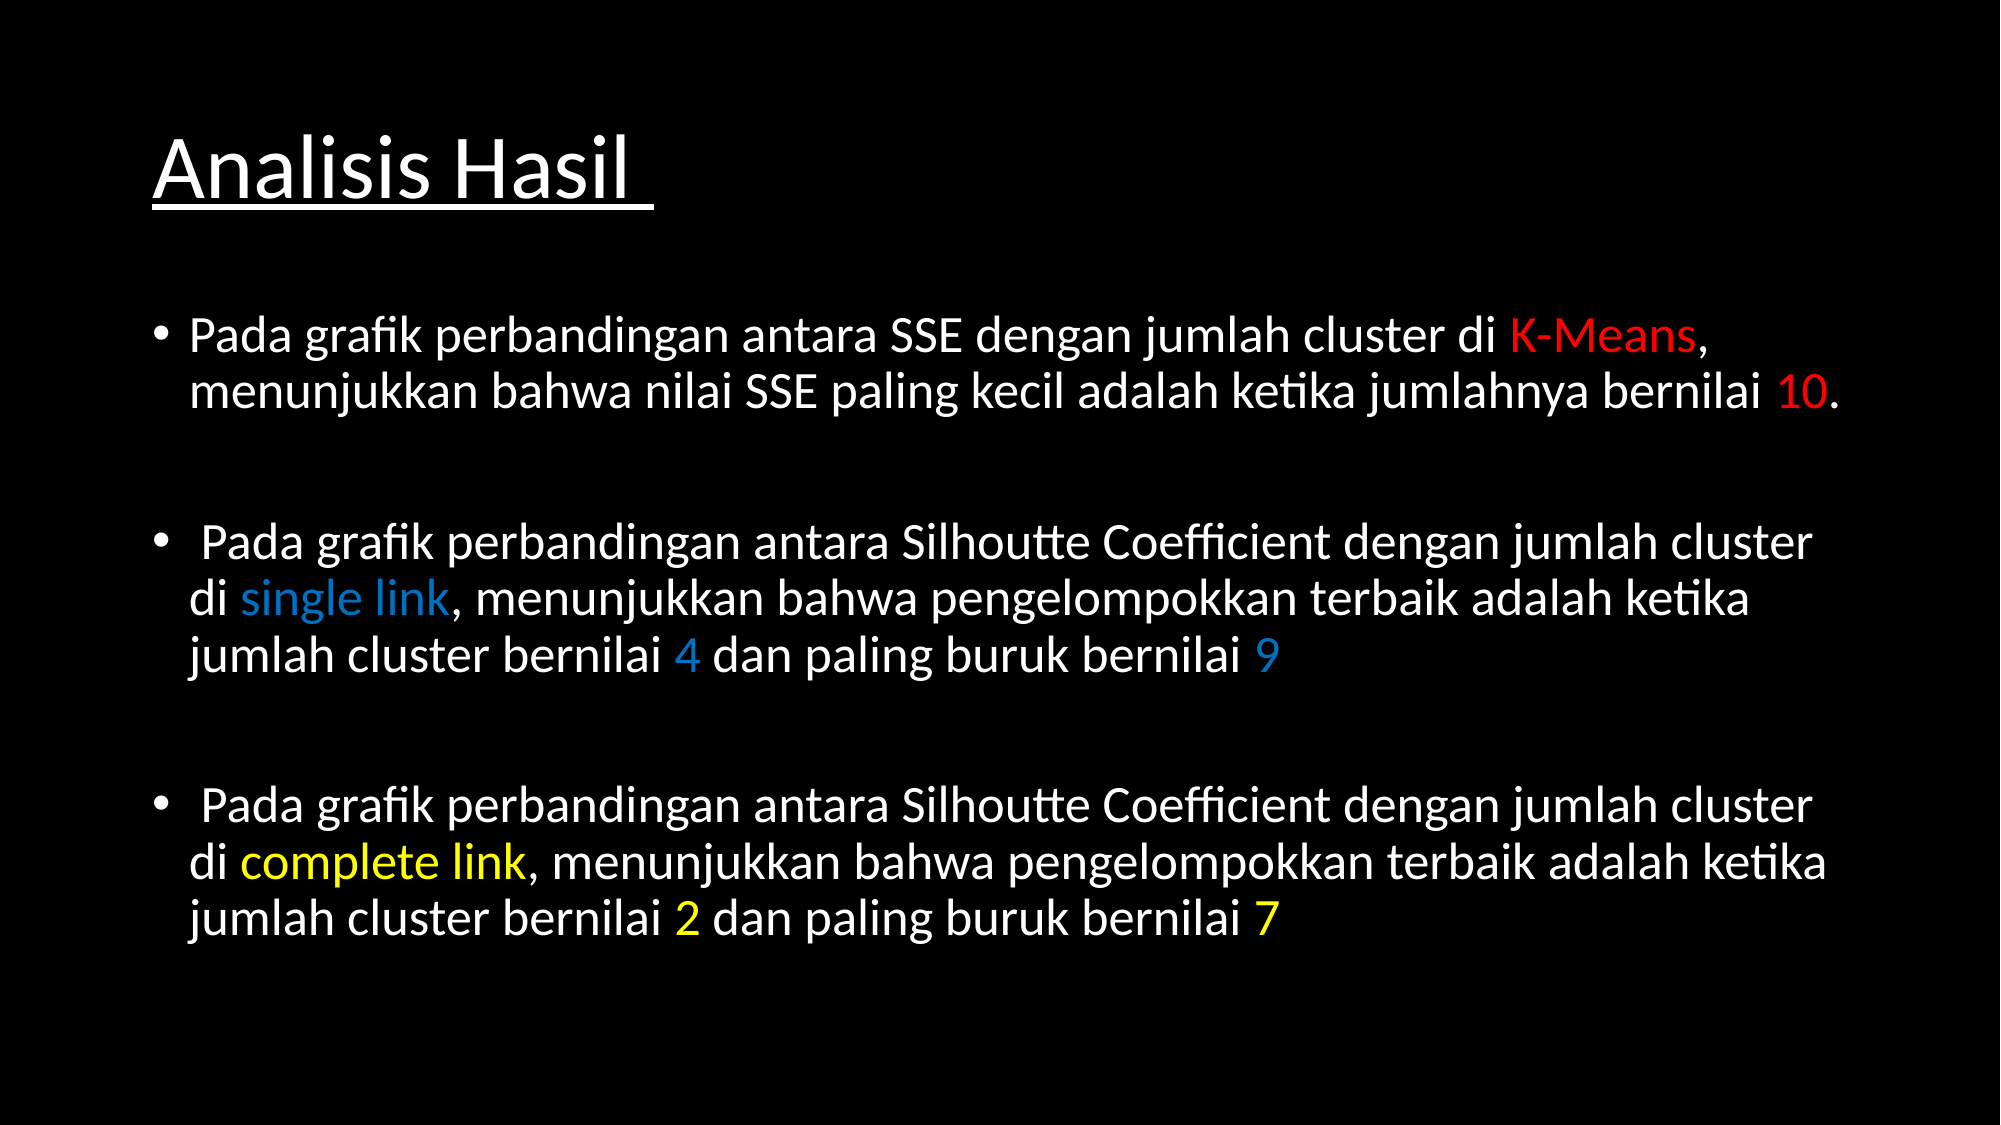

# Analisis Hasil
Pada grafik perbandingan antara SSE dengan jumlah cluster di K-Means, menunjukkan bahwa nilai SSE paling kecil adalah ketika jumlahnya bernilai 10.

 Pada grafik perbandingan antara Silhoutte Coefficient dengan jumlah cluster di single link, menunjukkan bahwa pengelompokkan terbaik adalah ketika jumlah cluster bernilai 4 dan paling buruk bernilai 9

 Pada grafik perbandingan antara Silhoutte Coefficient dengan jumlah cluster di complete link, menunjukkan bahwa pengelompokkan terbaik adalah ketika jumlah cluster bernilai 2 dan paling buruk bernilai 7